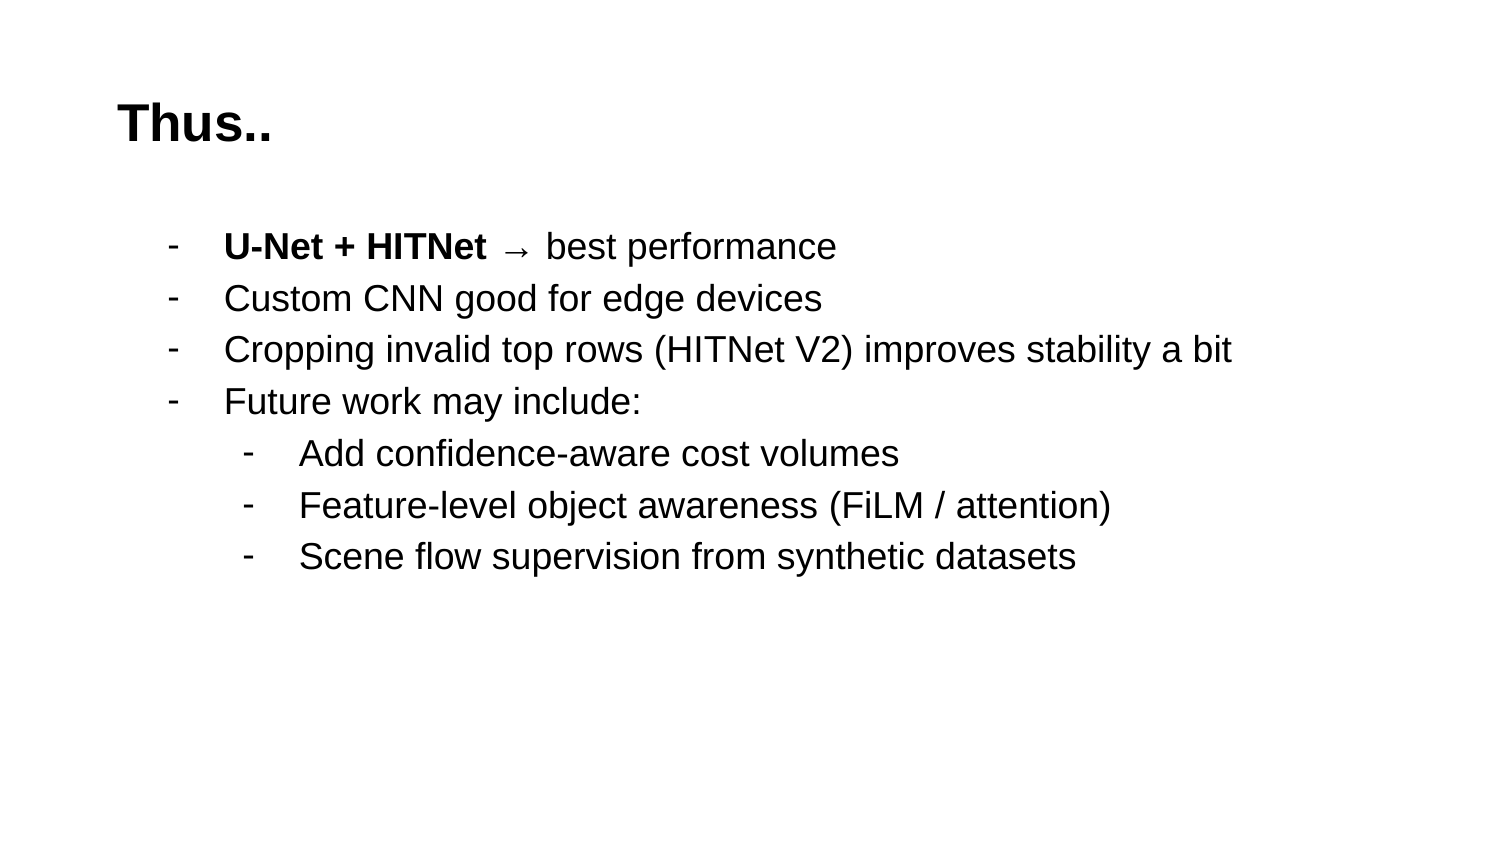

# Thus..
U-Net + HITNet → best performance
Custom CNN good for edge devices
Cropping invalid top rows (HITNet V2) improves stability a bit
Future work may include:
Add confidence-aware cost volumes
Feature-level object awareness (FiLM / attention)
Scene flow supervision from synthetic datasets